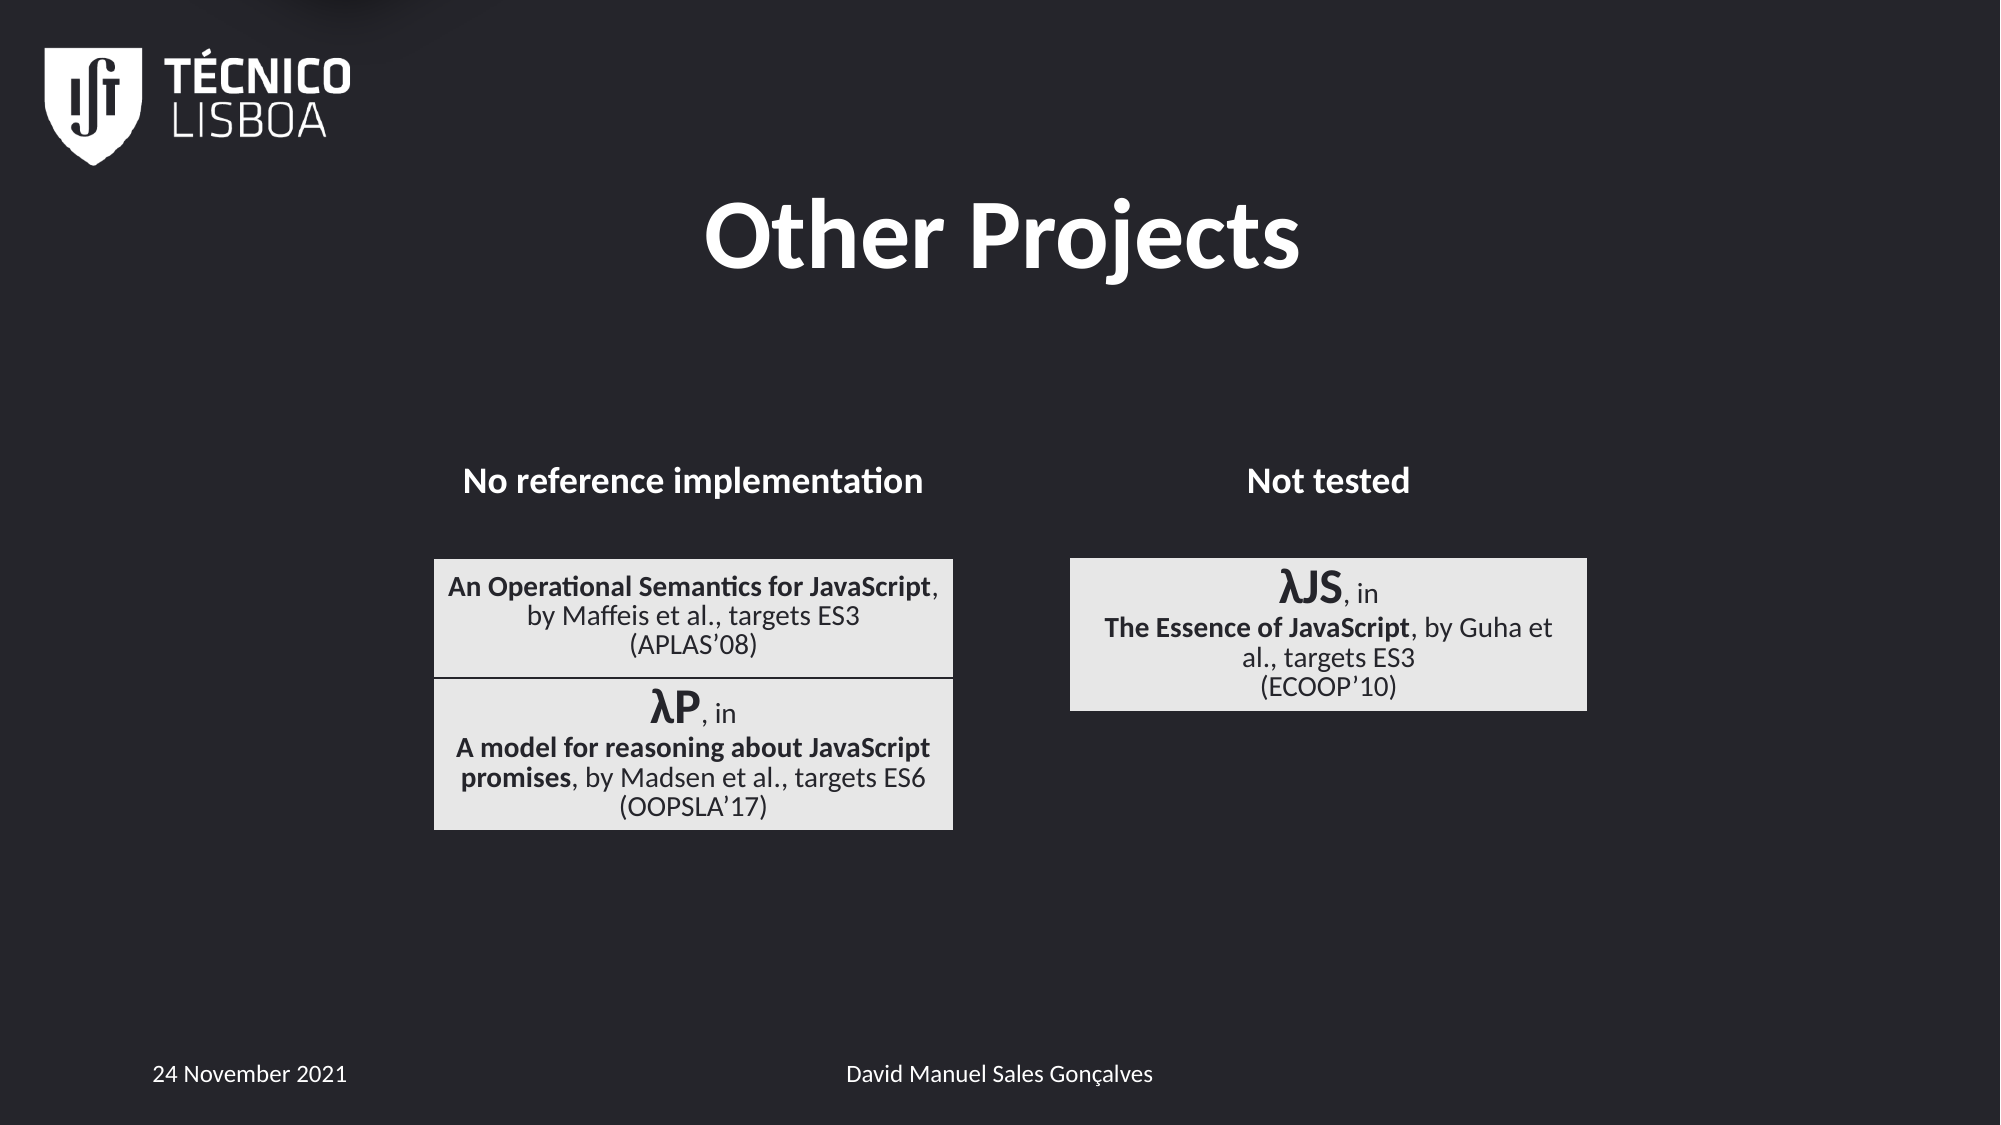

1
# Other Projects
| No reference implementation |
| --- |
| An Operational Semantics for JavaScript, by Maffeis et al., targets ES3 (APLAS’08) |
| λP, in A model for reasoning about JavaScript promises, by Madsen et al., targets ES6 (OOPSLA’17) |
| Not tested |
| --- |
| λJS, in The Essence of JavaScript, by Guha et al., targets ES3 (ECOOP’10) |
24 November 2021
David Manuel Sales Gonçalves
70